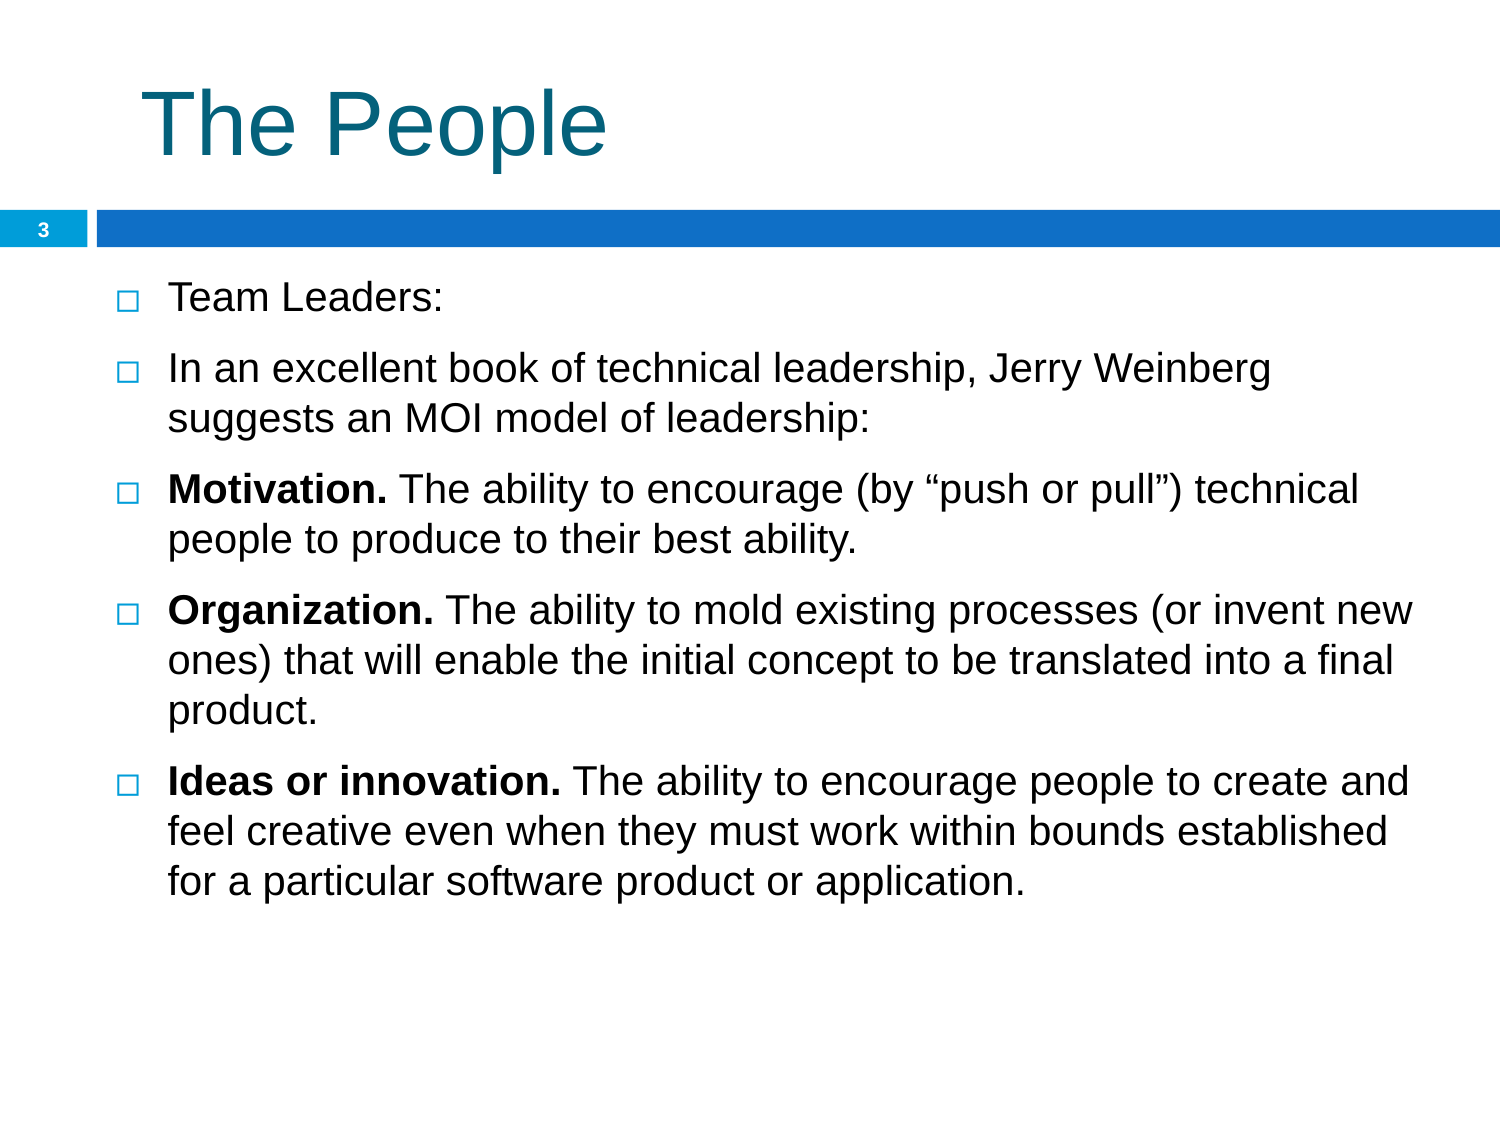

# The People
3
Team Leaders:
In an excellent book of technical leadership, Jerry Weinberg suggests an MOI model of leadership:
Motivation. The ability to encourage (by “push or pull”) technical people to produce to their best ability.
Organization. The ability to mold existing processes (or invent new ones) that will enable the initial concept to be translated into a final product.
Ideas or innovation. The ability to encourage people to create and feel creative even when they must work within bounds established for a particular software product or application.